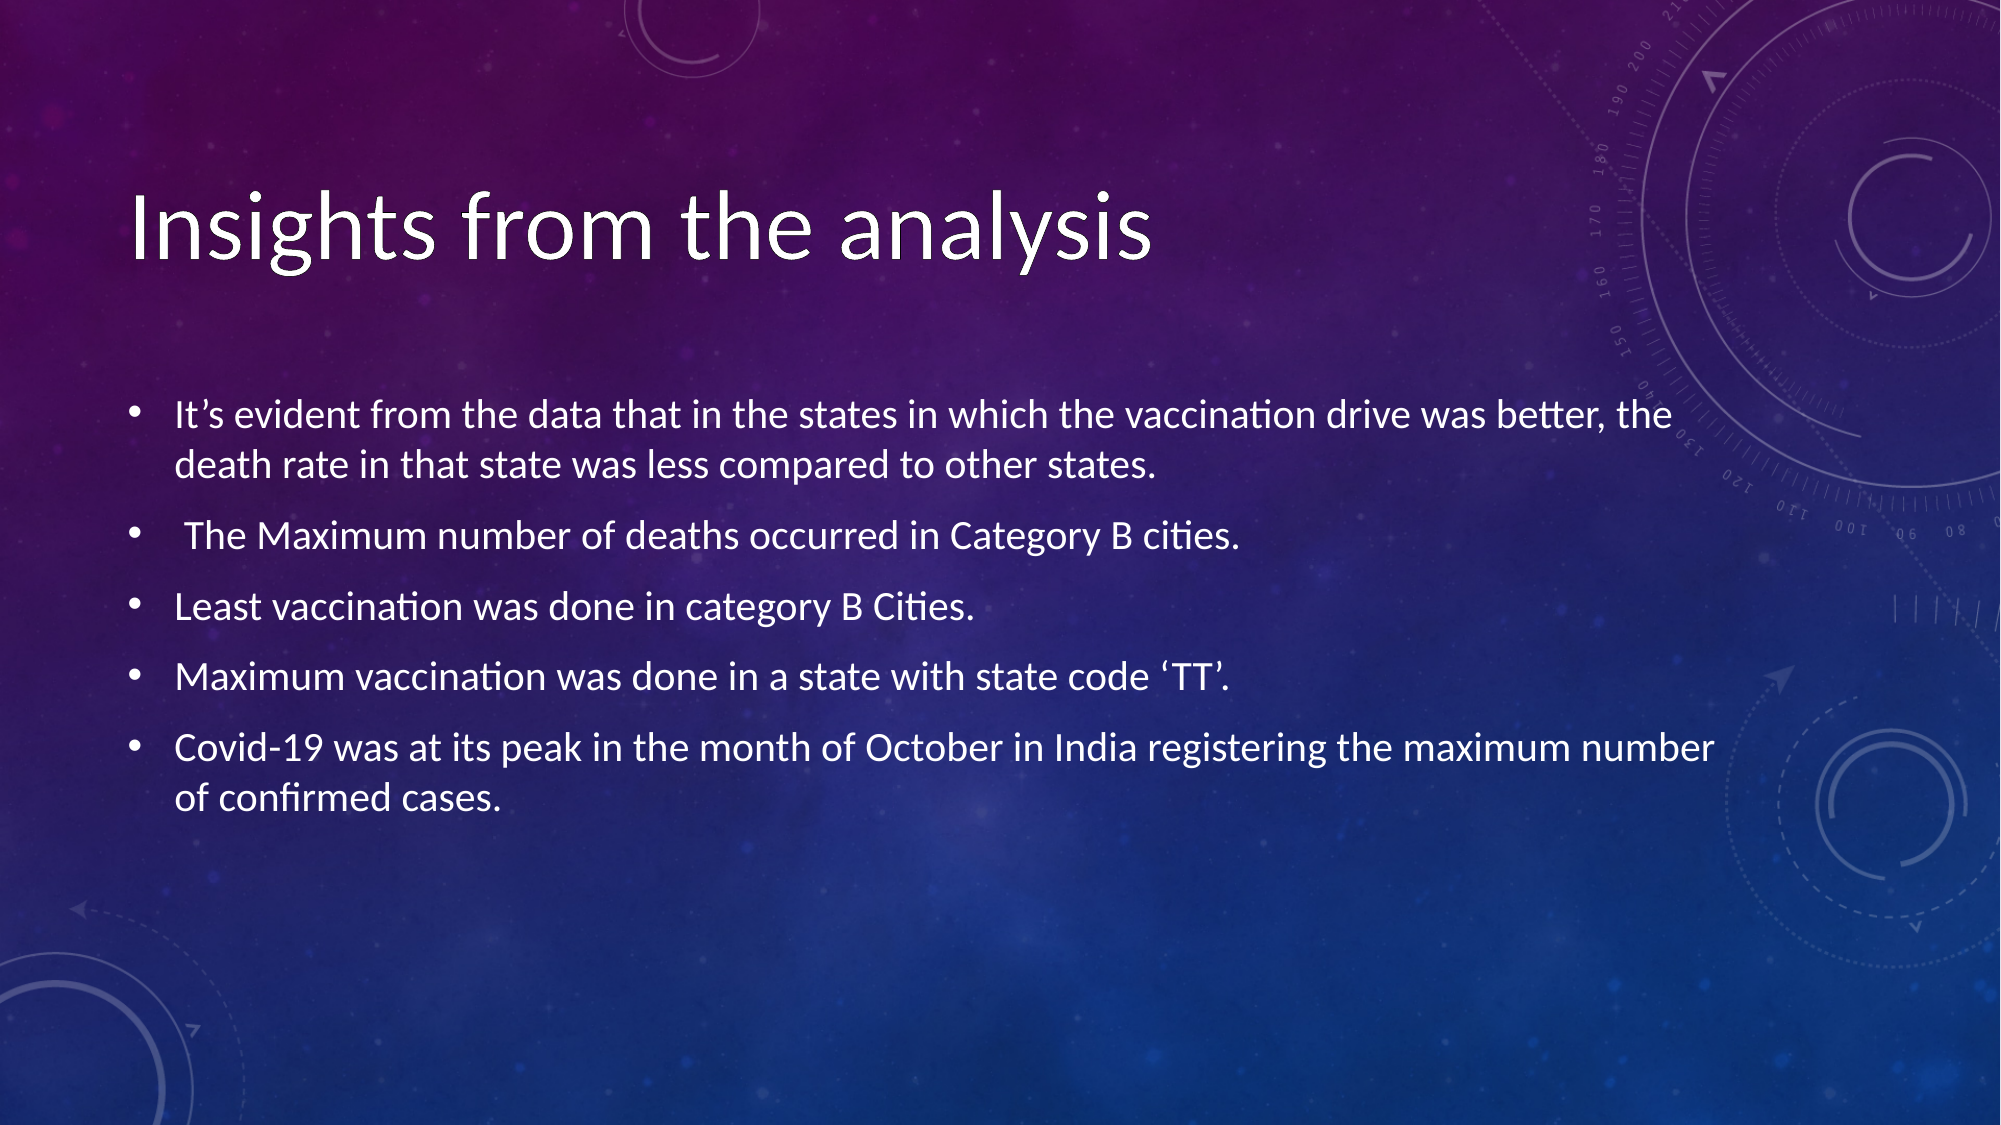

# Insights from the analysis
It’s evident from the data that in the states in which the vaccination drive was better, the death rate in that state was less compared to other states.
 The Maximum number of deaths occurred in Category B cities.
Least vaccination was done in category B Cities.
Maximum vaccination was done in a state with state code ‘TT’.
Covid-19 was at its peak in the month of October in India registering the maximum number of confirmed cases.